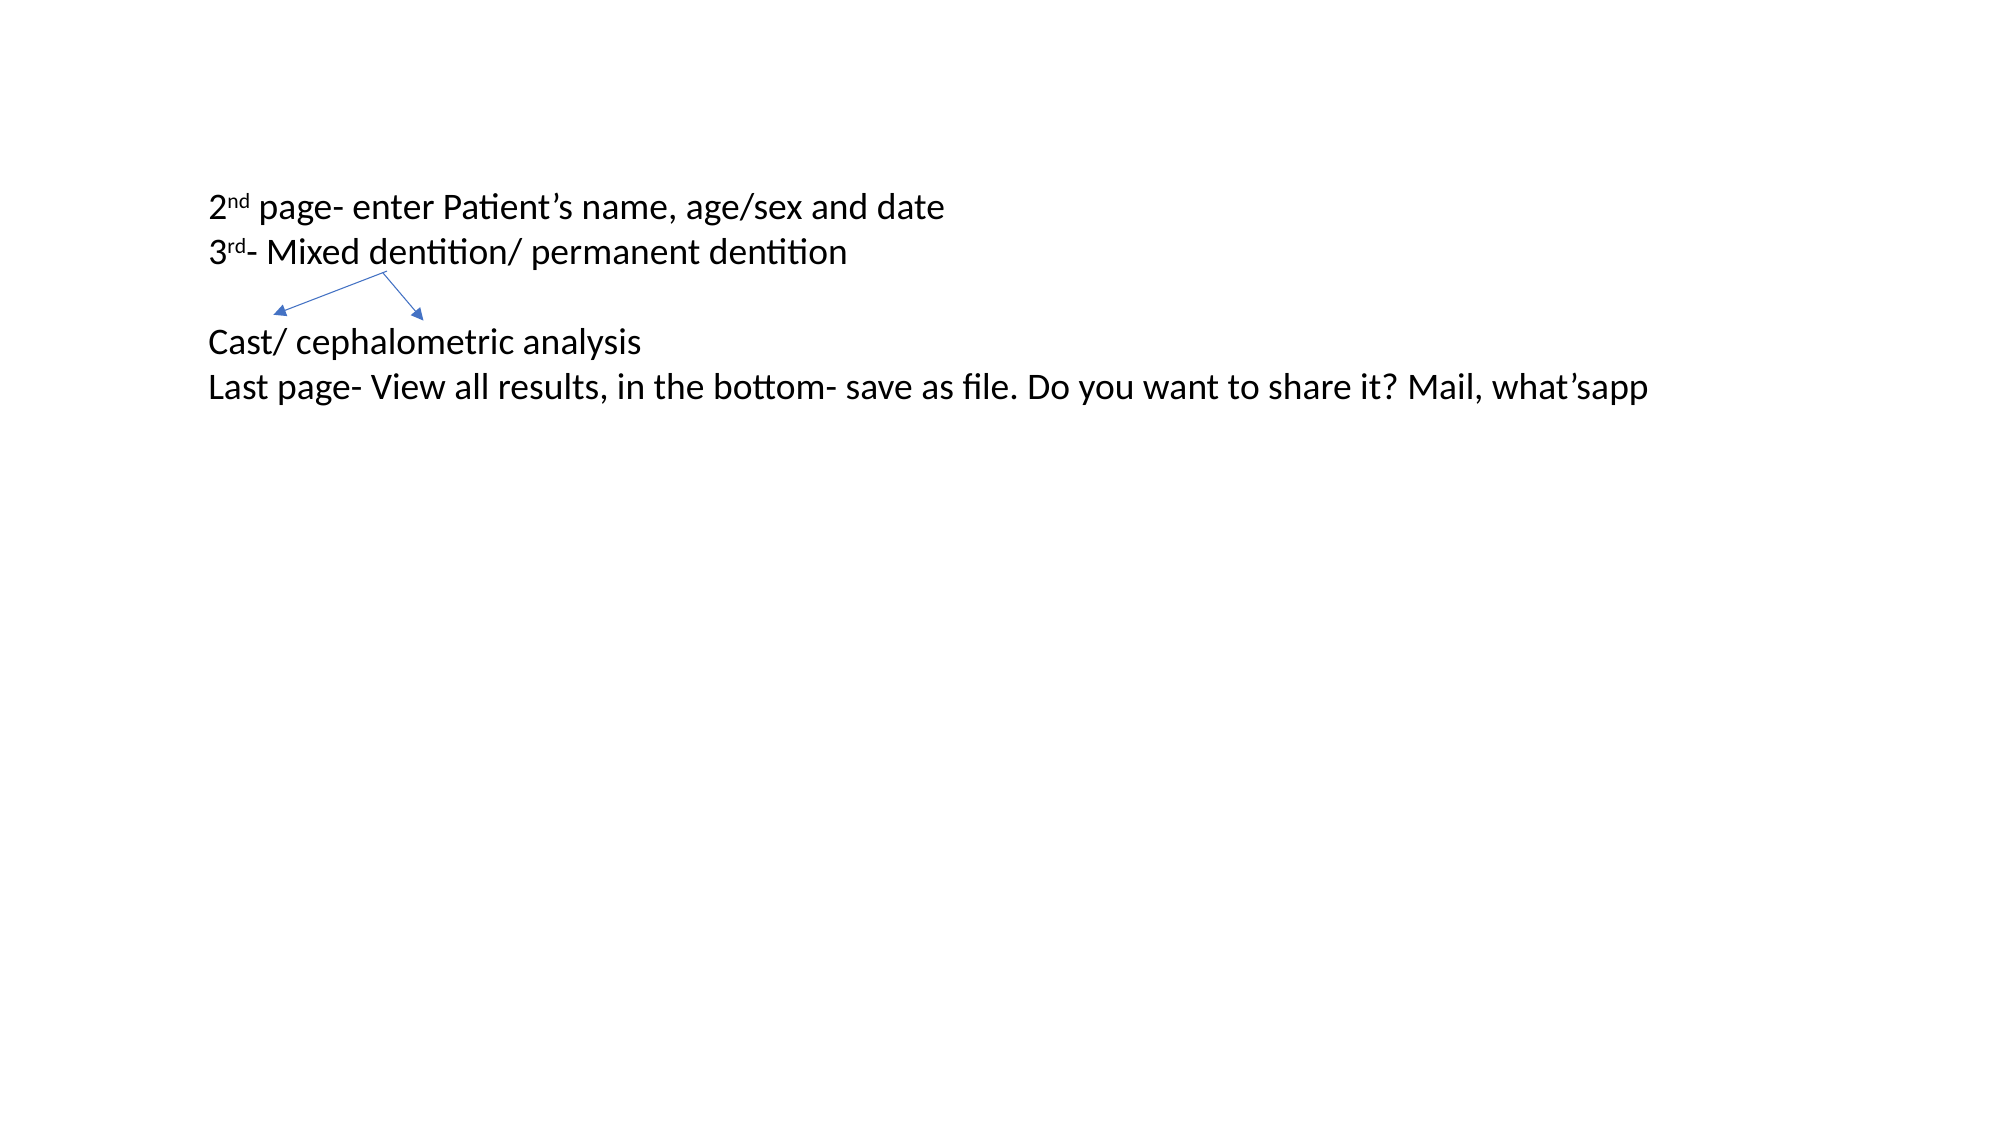

2nd page- enter Patient’s name, age/sex and date
3rd- Mixed dentition/ permanent dentition

Cast/ cephalometric analysis
Last page- View all results, in the bottom- save as file. Do you want to share it? Mail, what’sapp